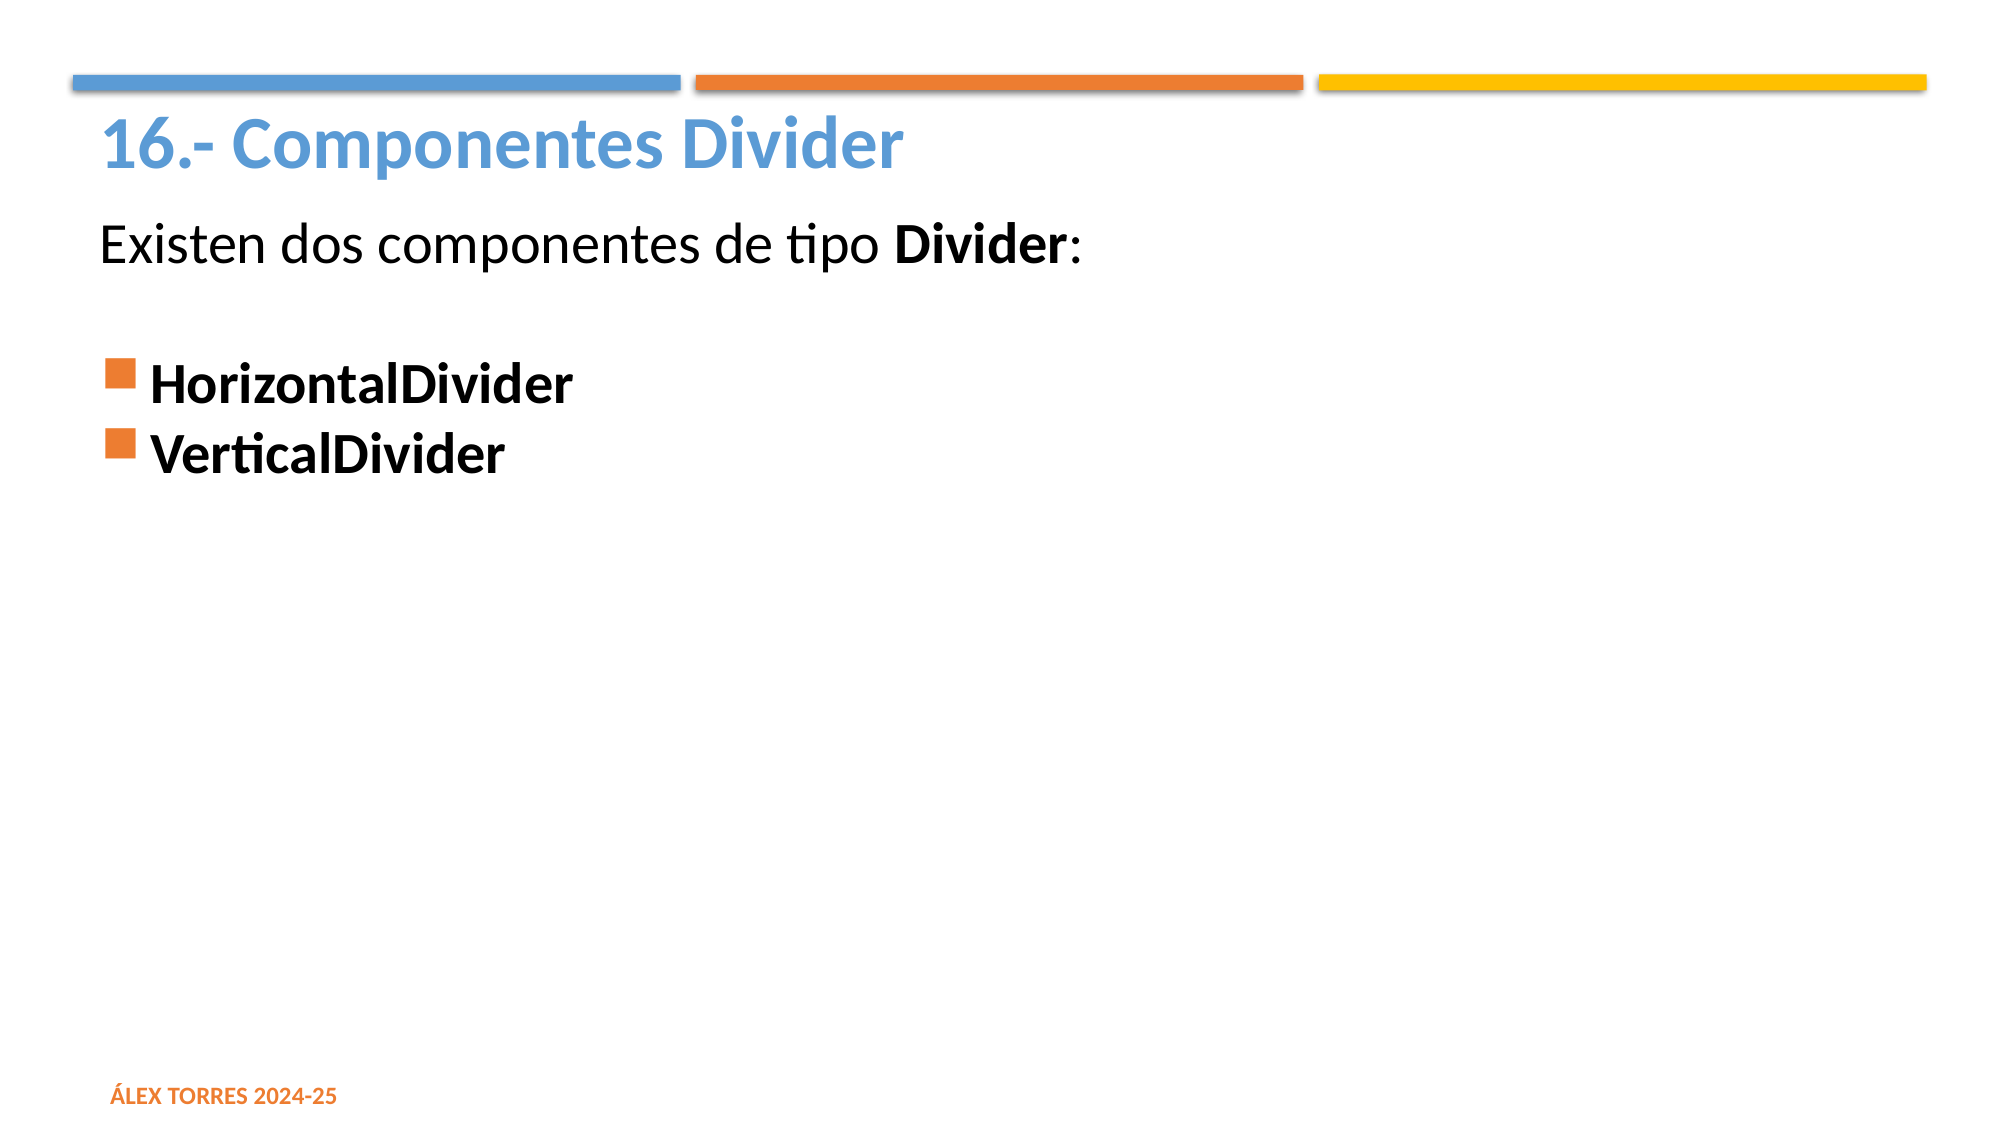

16.- Componentes Divider
Existen dos componentes de tipo Divider:

HorizontalDivider
VerticalDivider